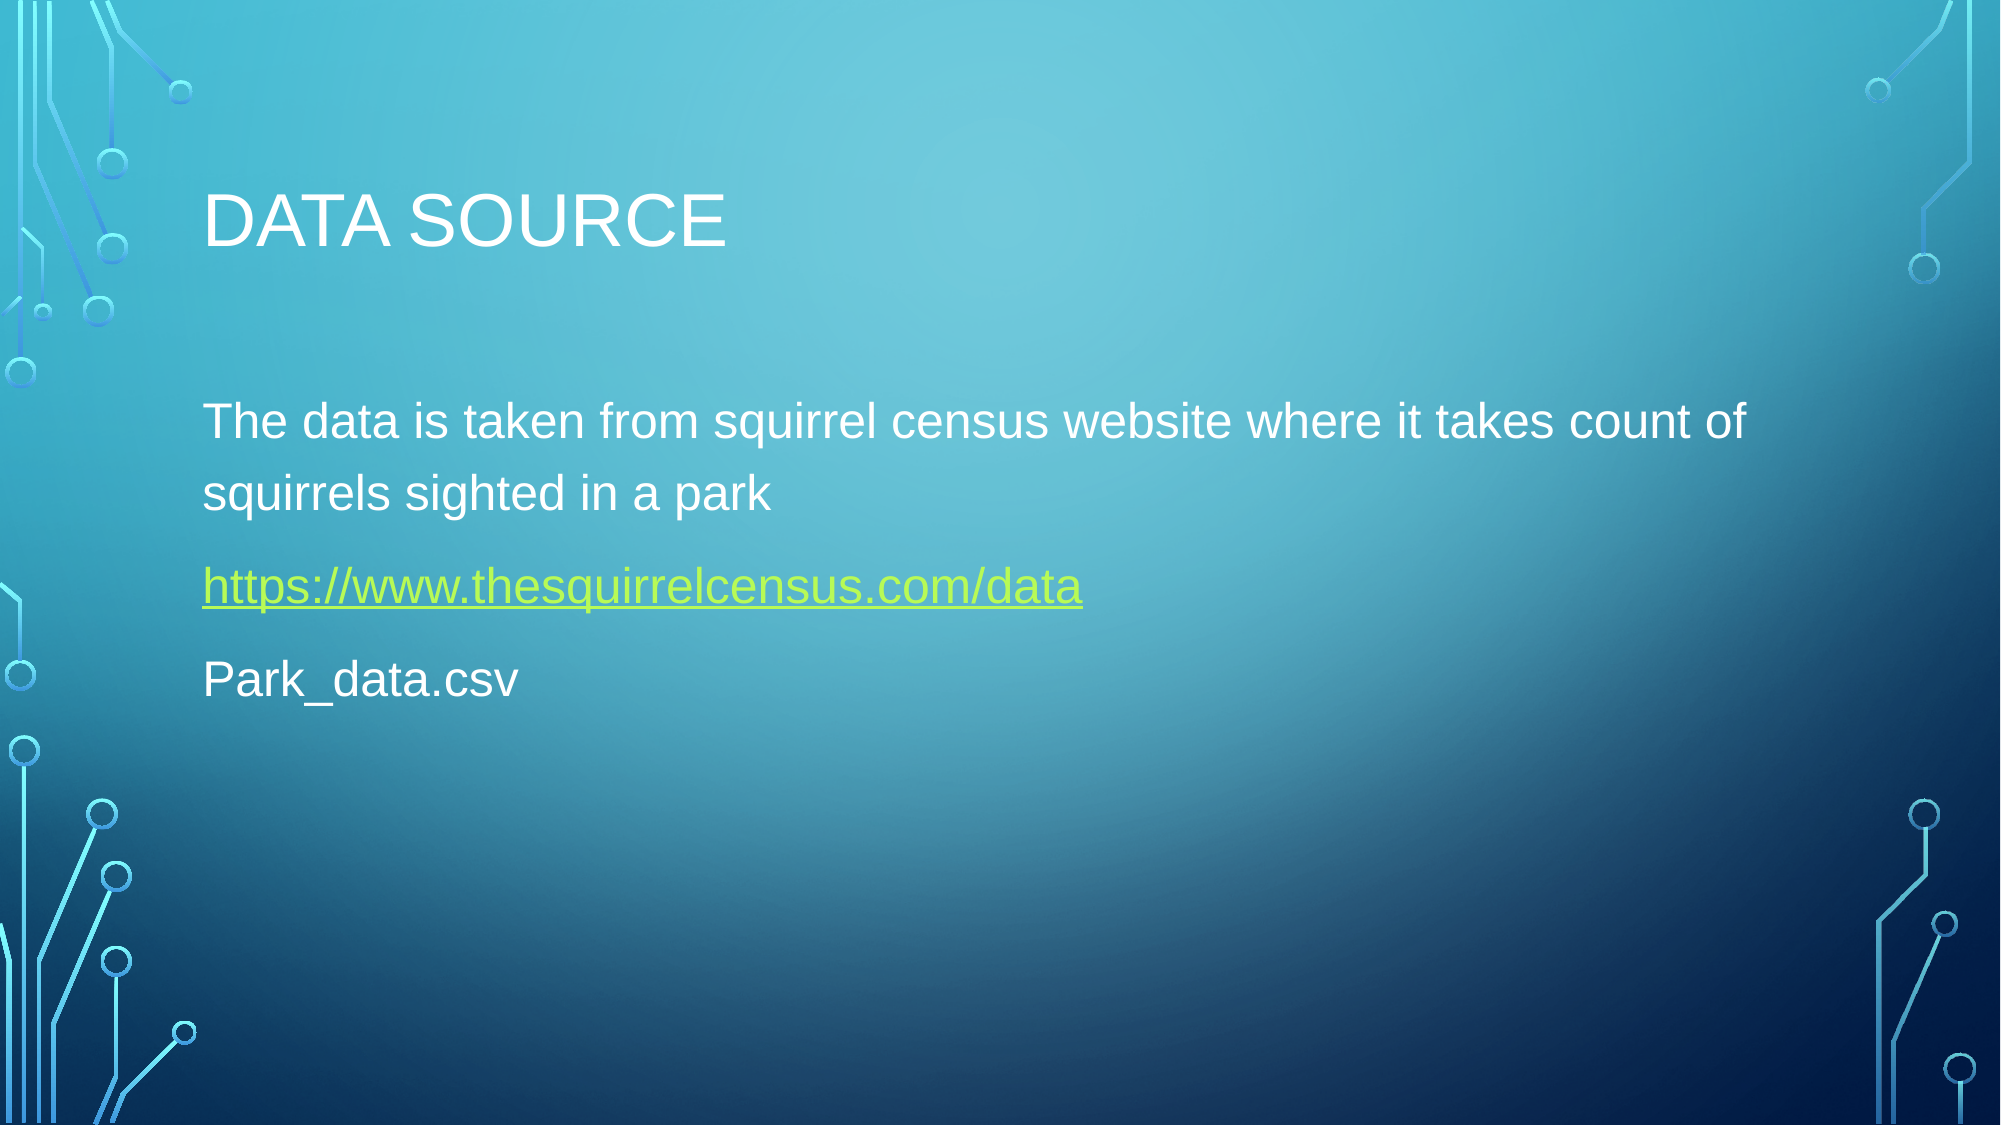

# Data source
The data is taken from squirrel census website where it takes count of squirrels sighted in a park
https://www.thesquirrelcensus.com/data
Park_data.csv